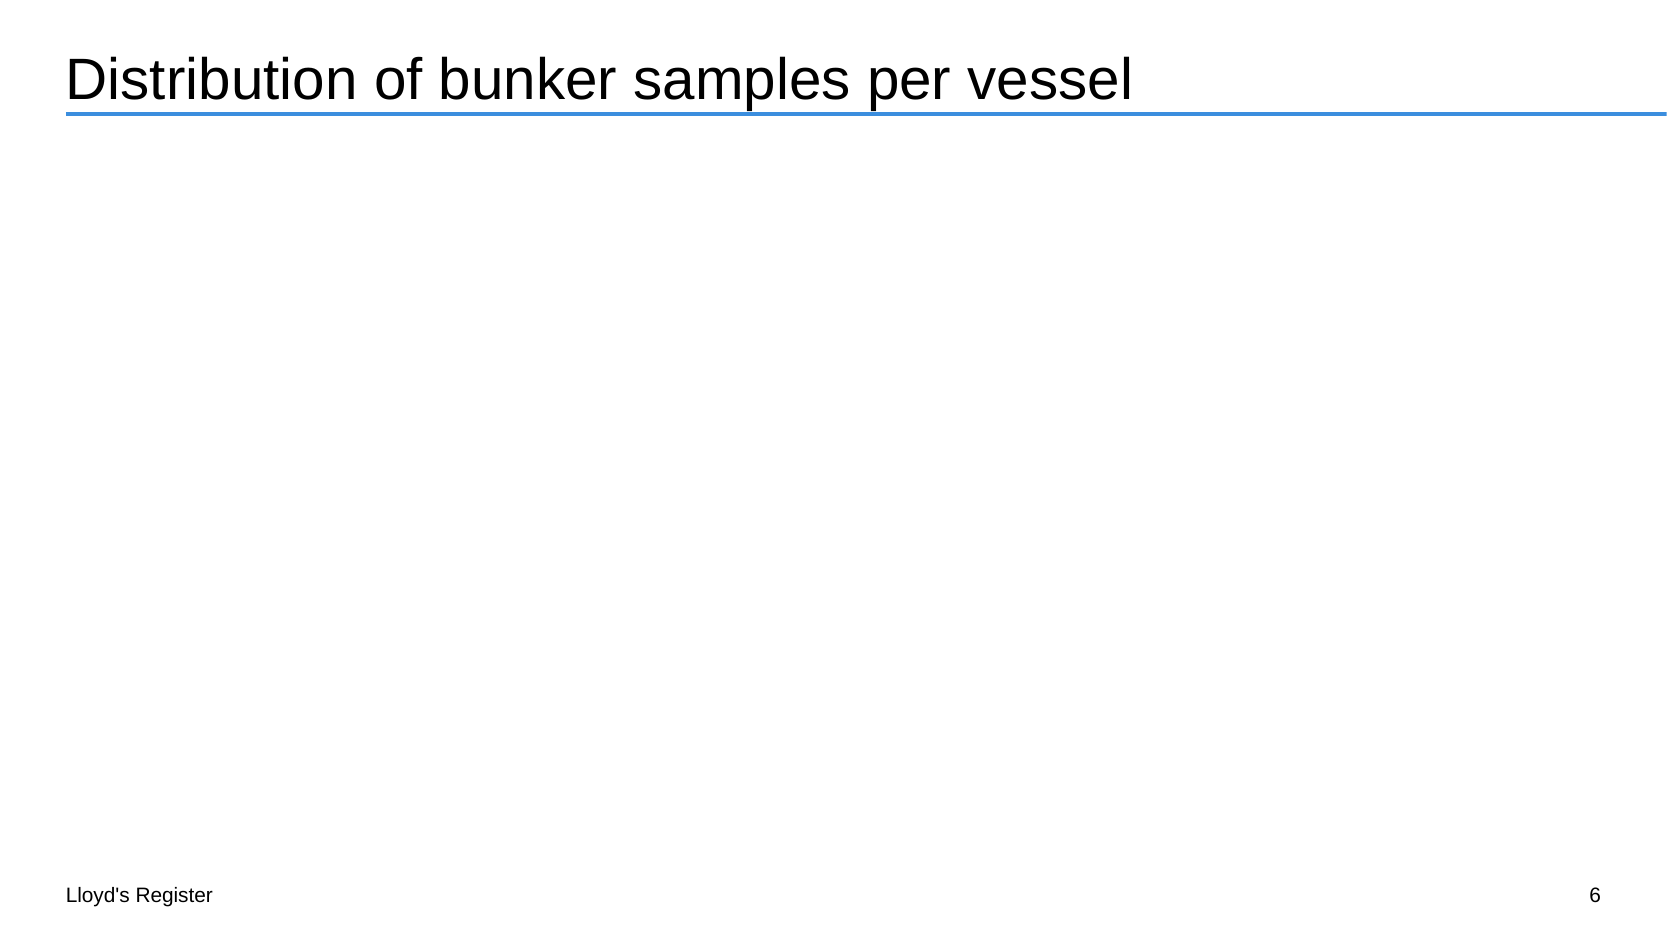

# Distribution of bunker samples per vessel
Lloyd's Register
6